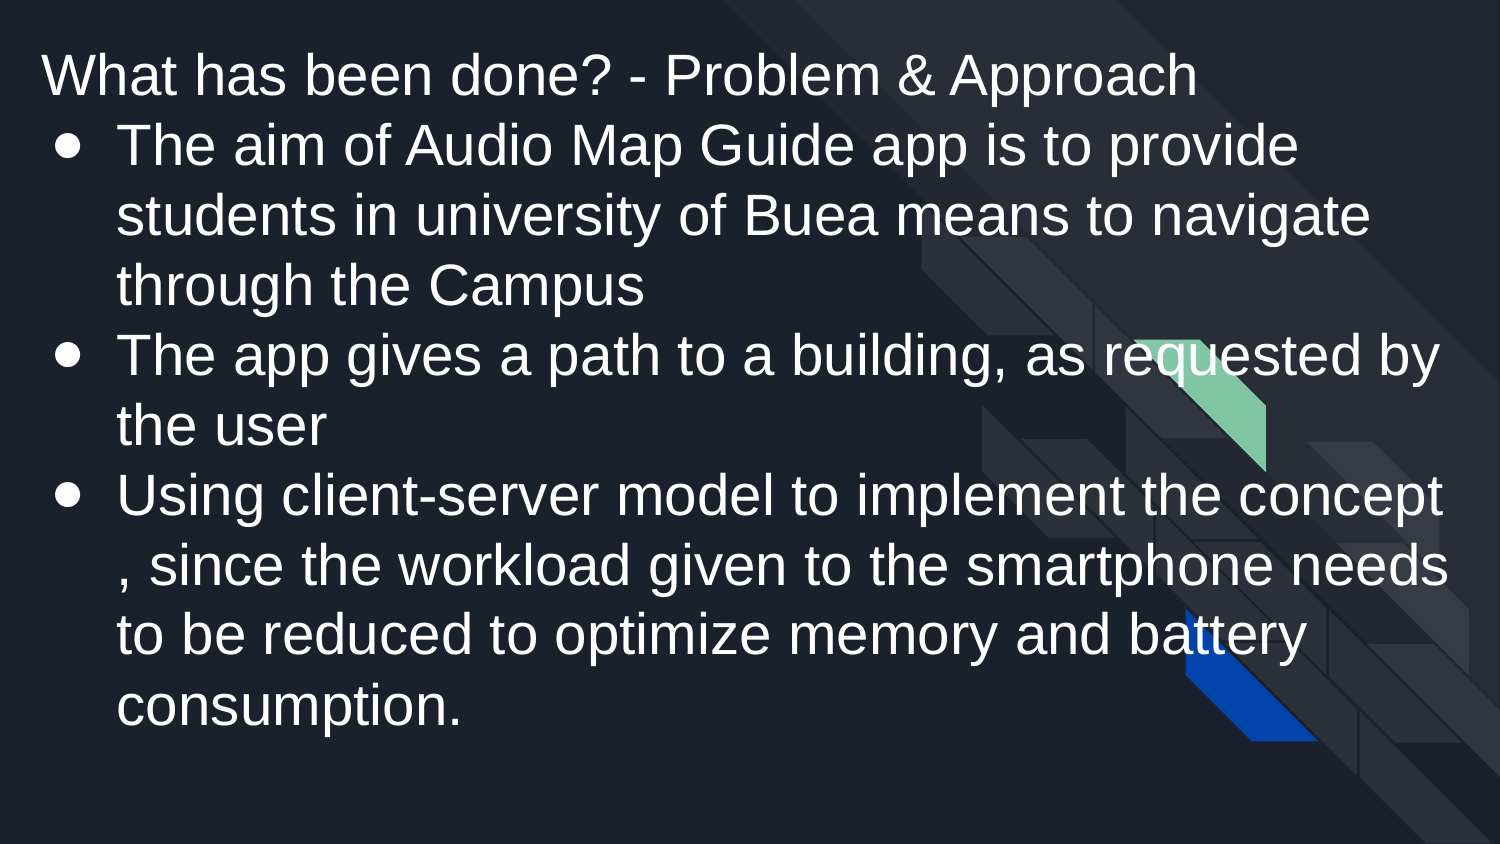

What has been done? - Problem & Approach
The aim of Audio Map Guide app is to provide students in university of Buea means to navigate through the Campus
The app gives a path to a building, as requested by the user
Using client-server model to implement the concept , since the workload given to the smartphone needs to be reduced to optimize memory and battery consumption.